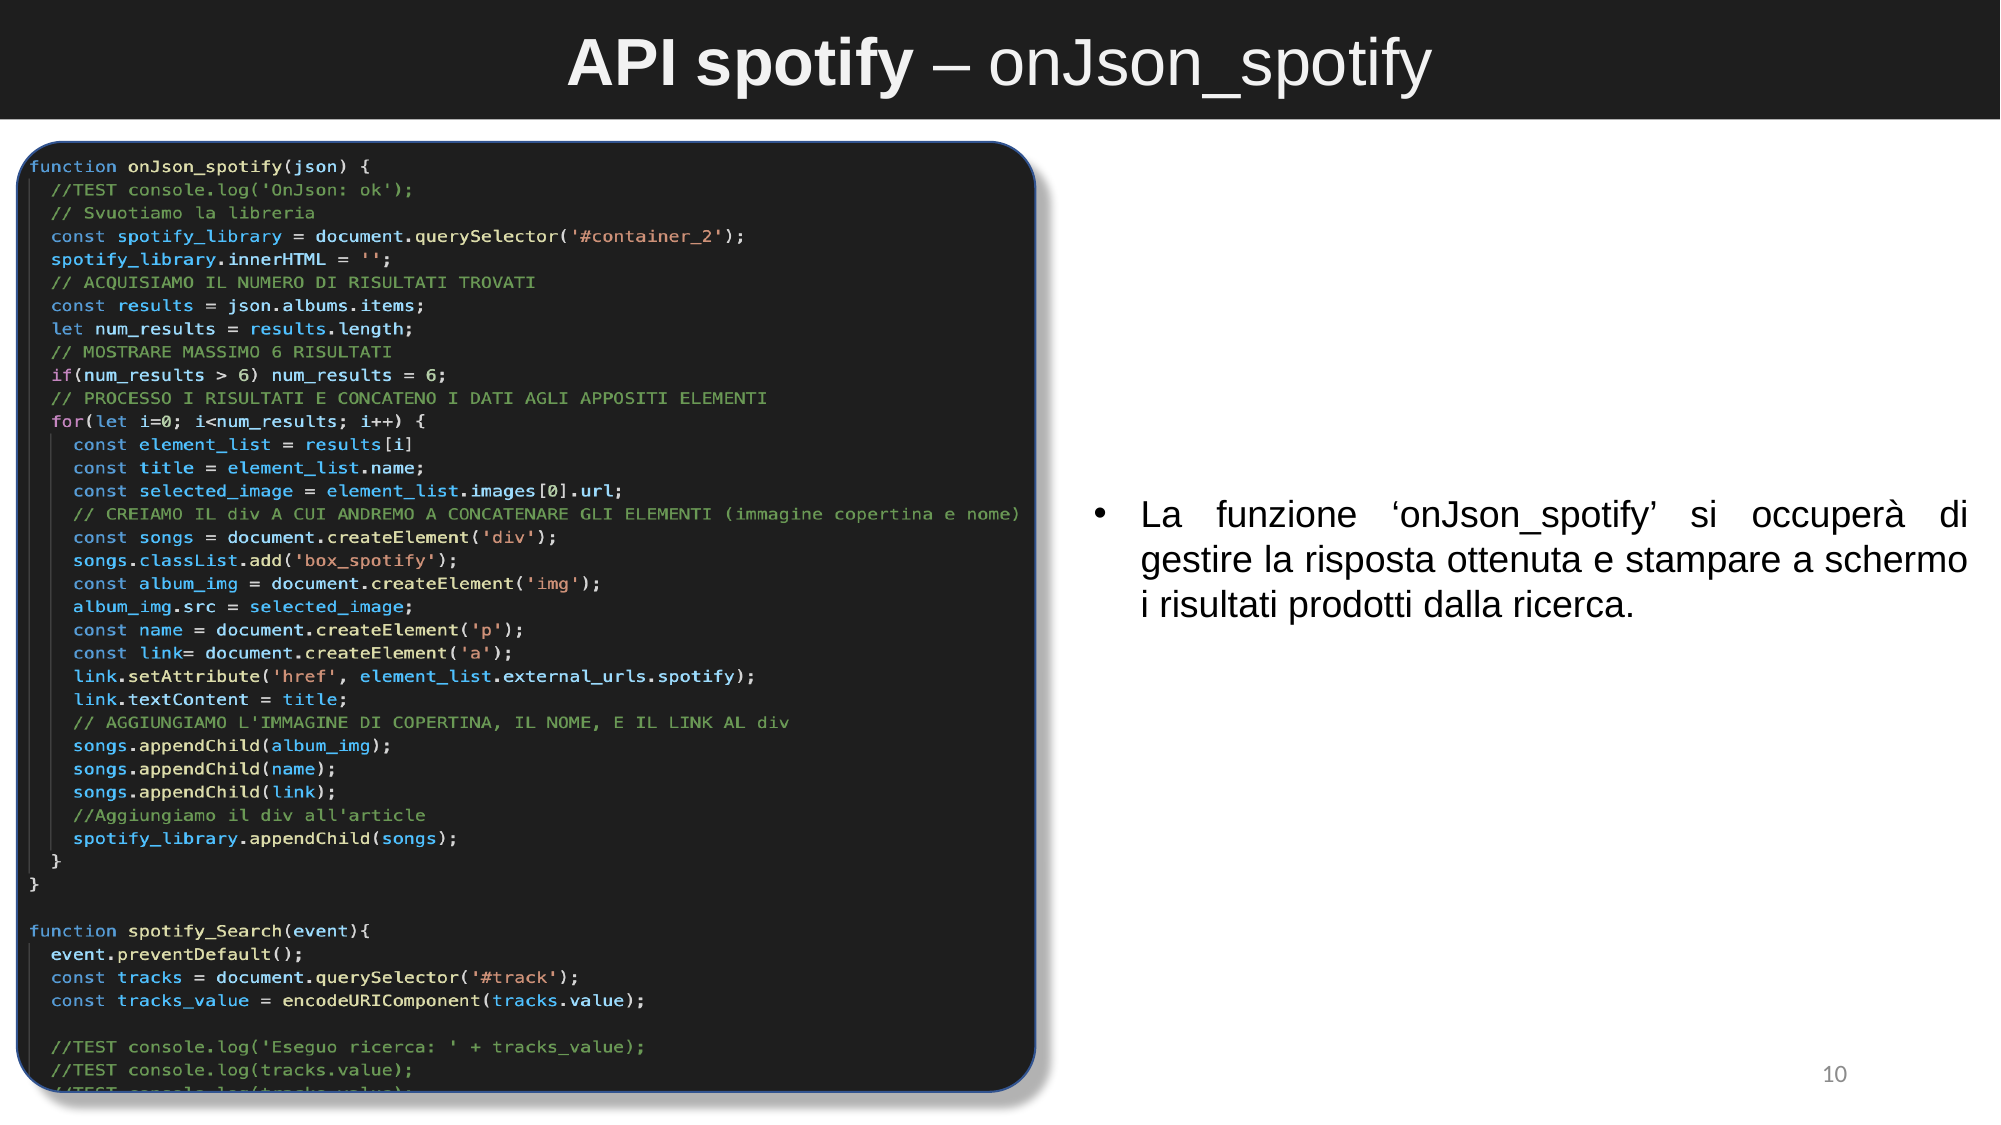

API spotify – onJson_spotify

La funzione ‘onJson_spotify’ si occuperà di gestire la risposta ottenuta e stampare a schermo i risultati prodotti dalla ricerca.
10